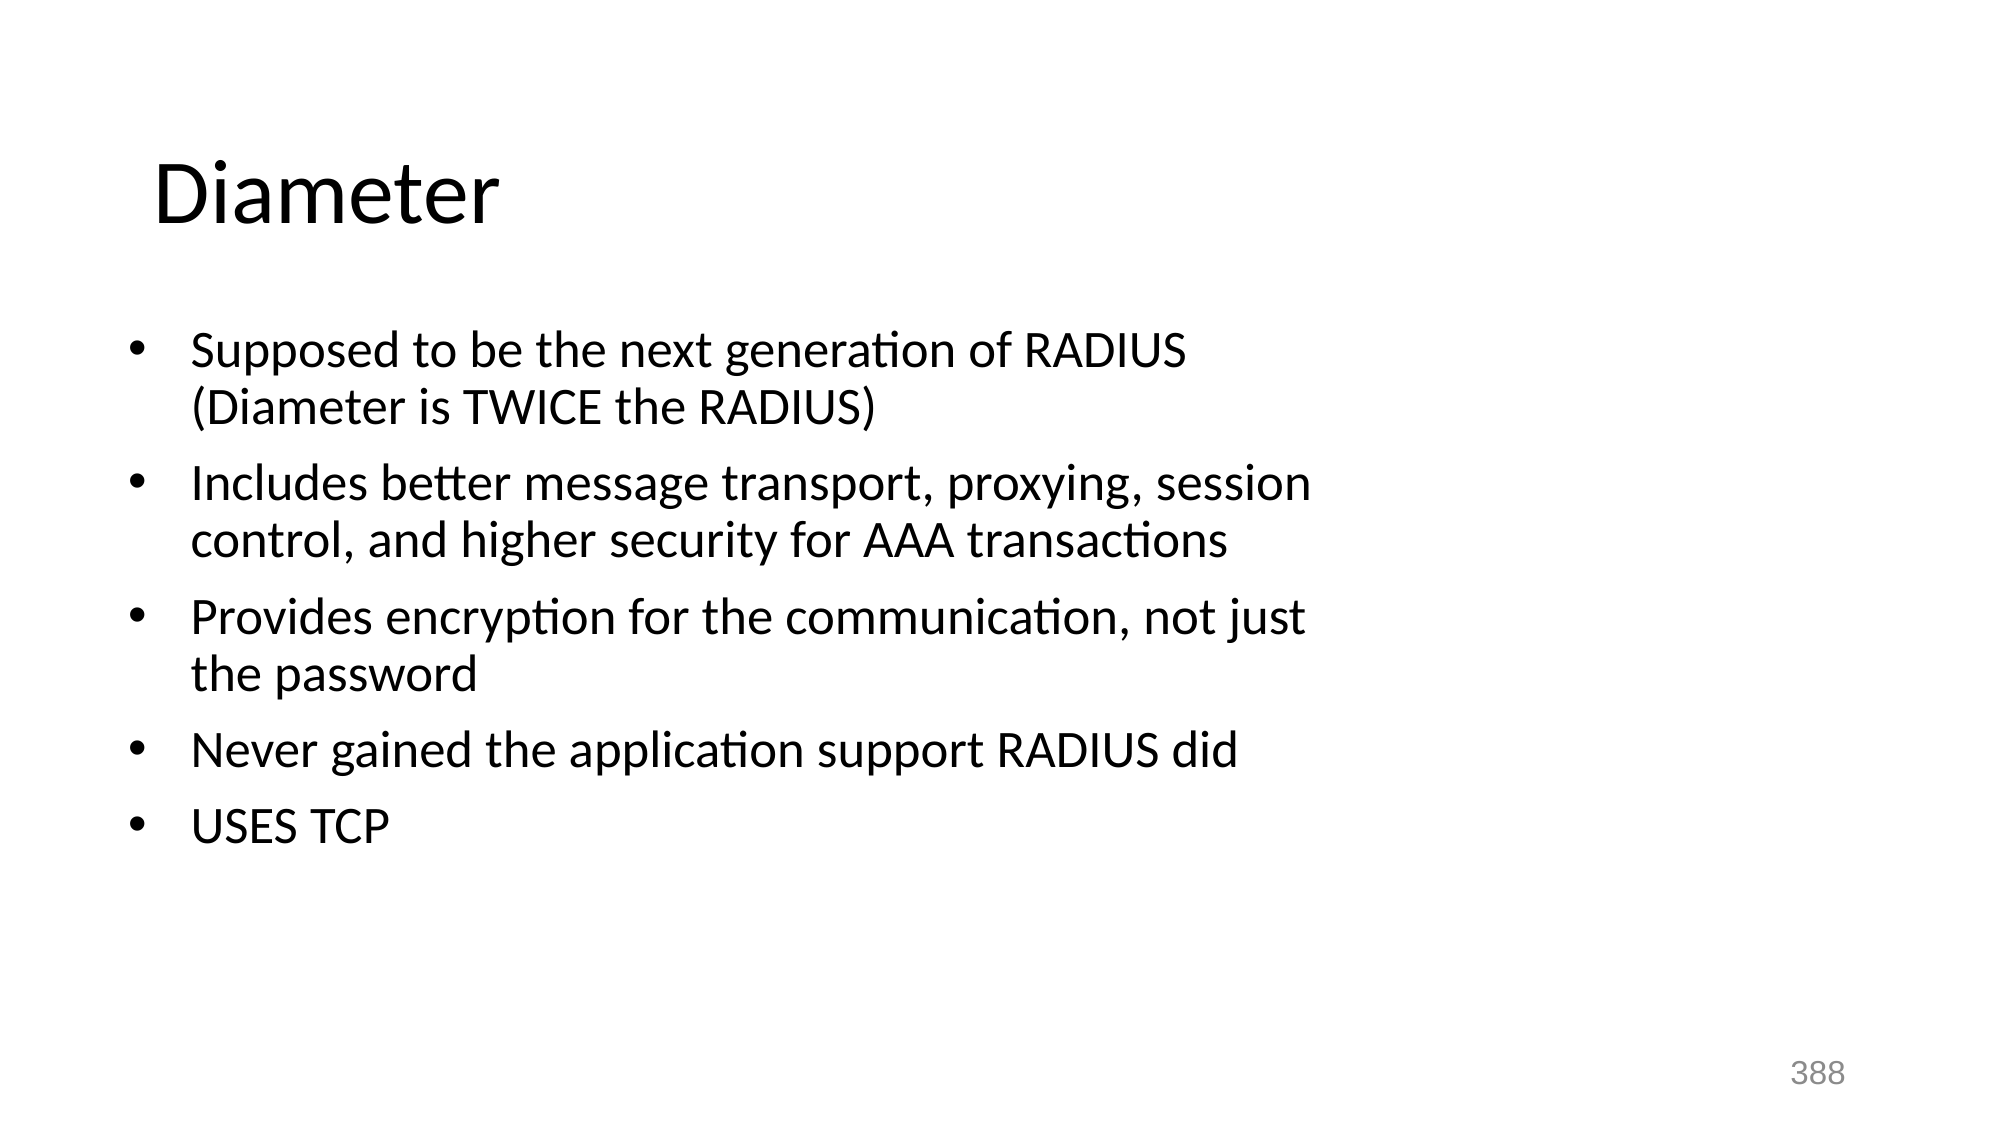

# Diameter
Supposed to be the next generation of RADIUS (Diameter is TWICE the RADIUS)
Includes better message transport, proxying, session control, and higher security for AAA transactions
Provides encryption for the communication, not just the password
Never gained the application support RADIUS did
USES TCP

388